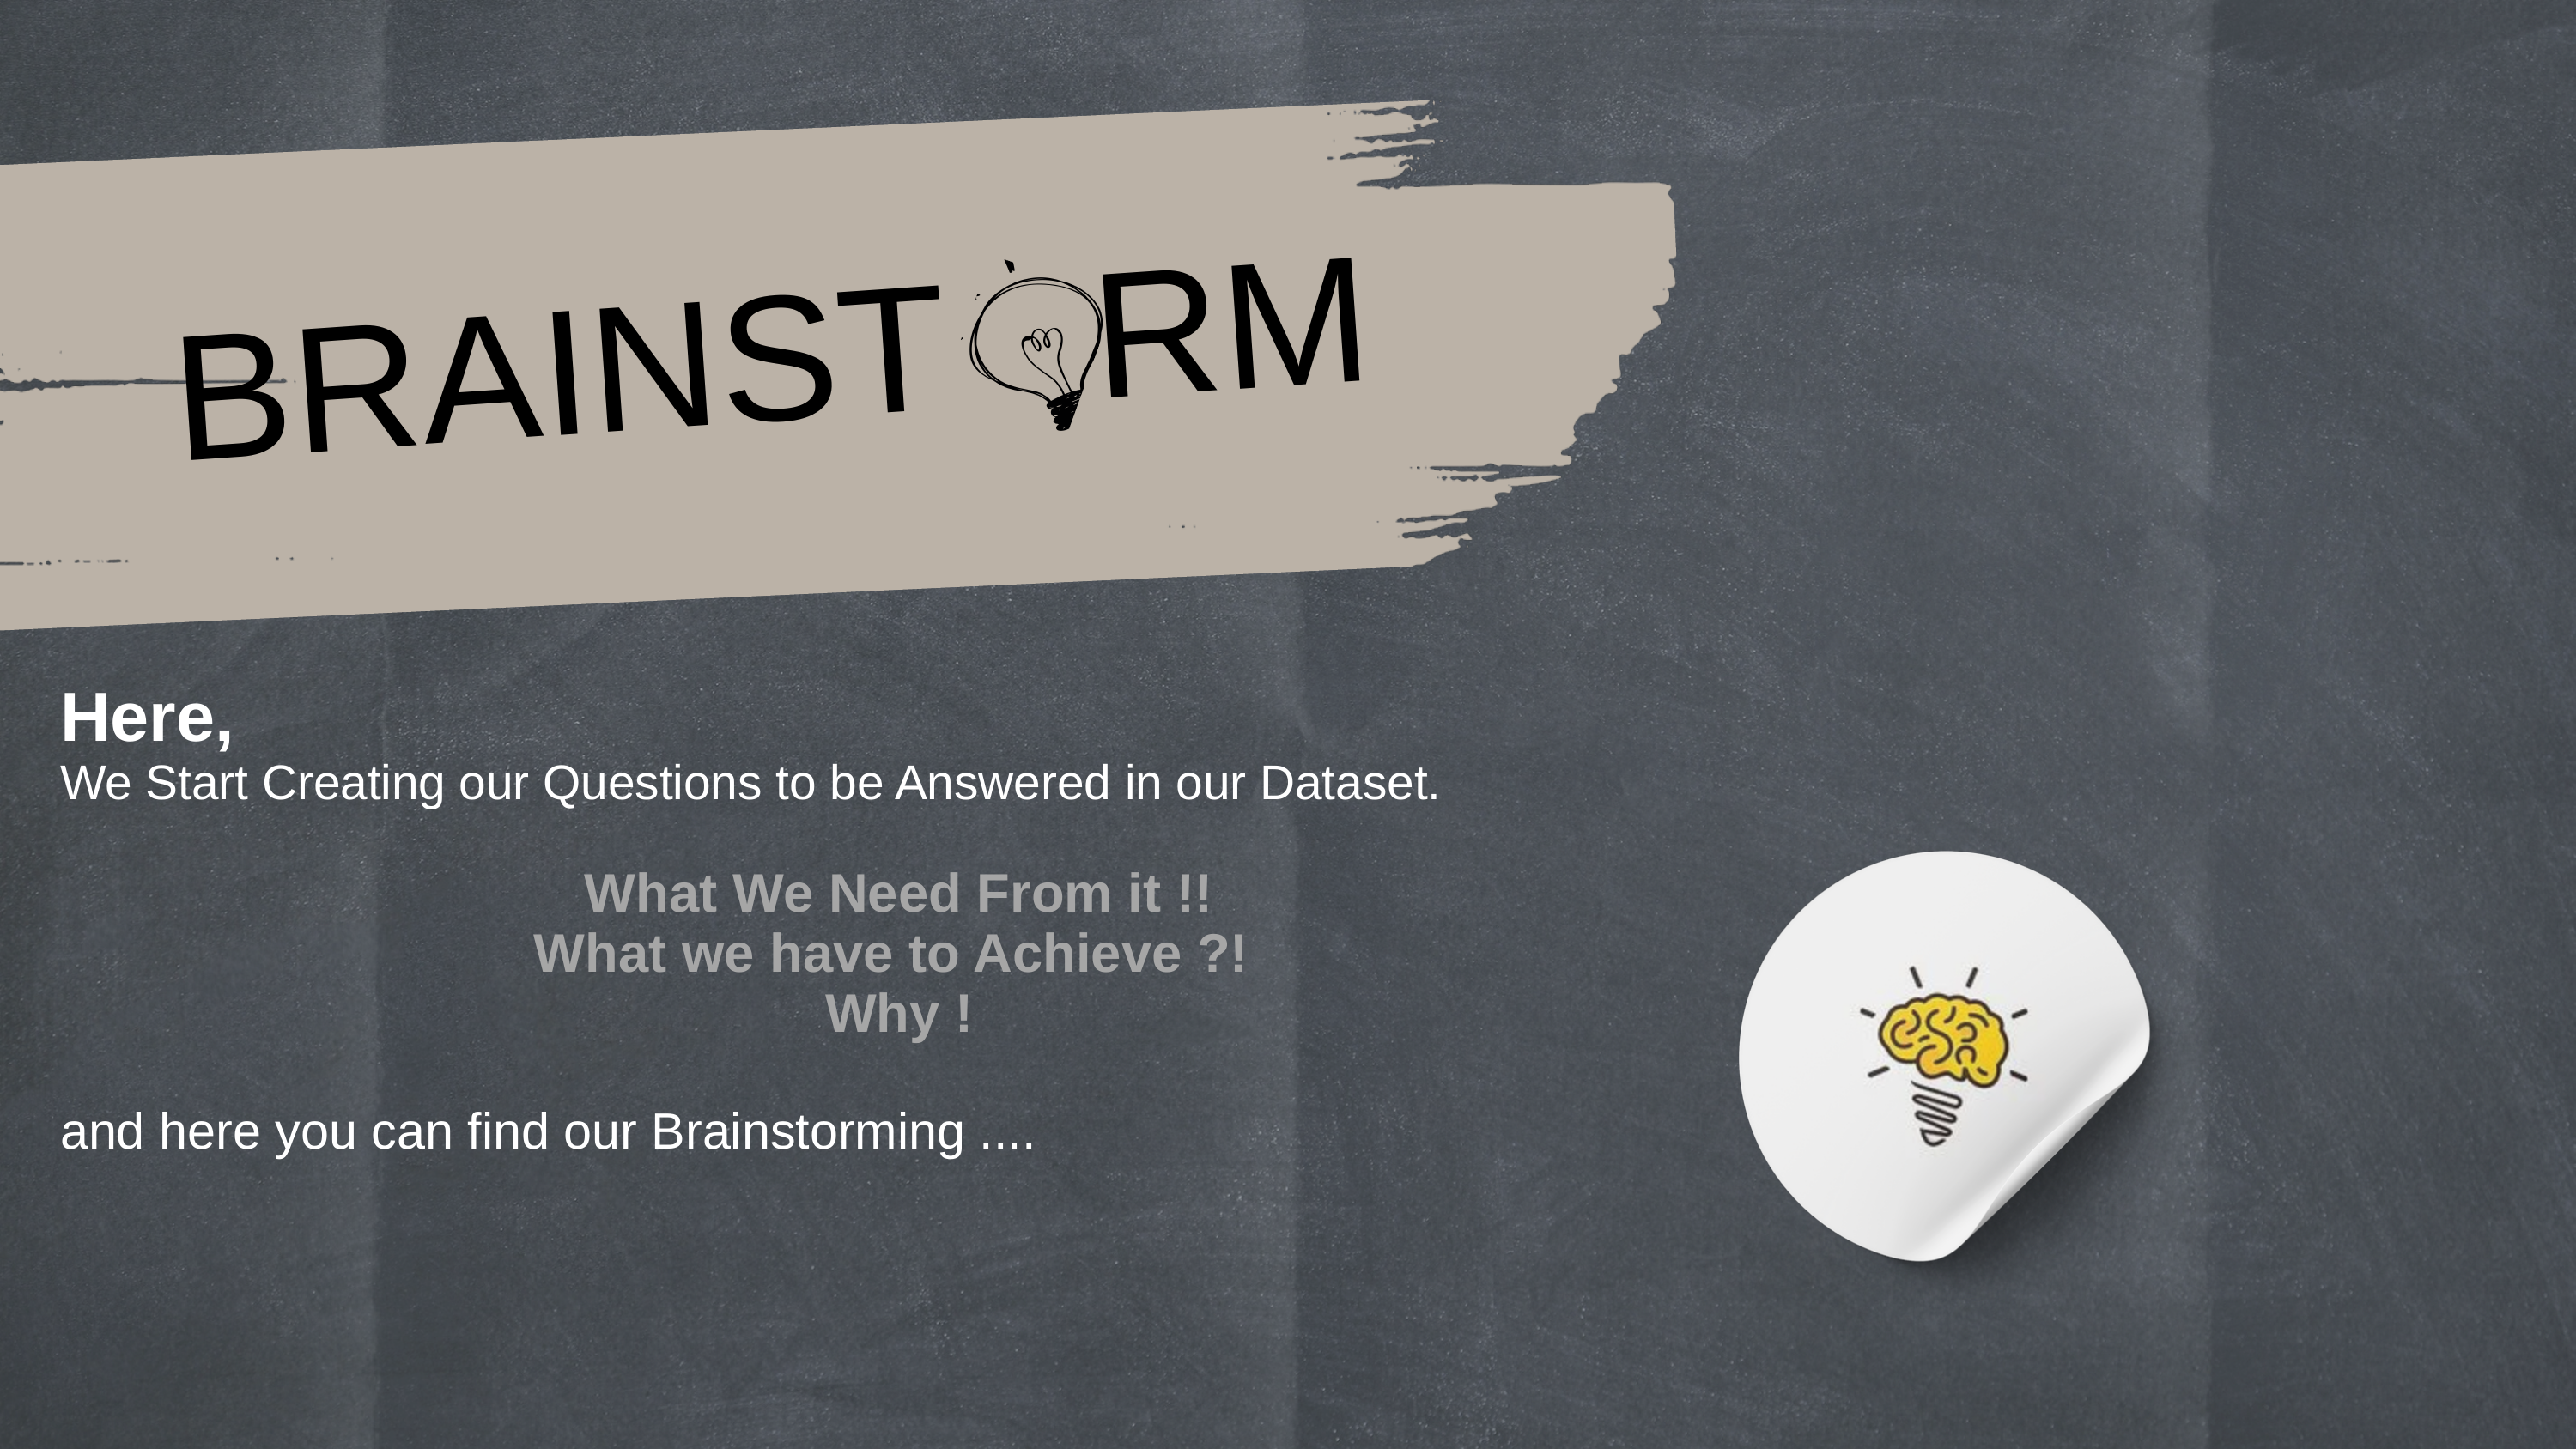

BRAINST   RM
Here,
We Start Creating our Questions to be Answered in our Dataset.

What We Need From it !!
What we have to Achieve ?!
Why !

and here you can find our Brainstorming ....